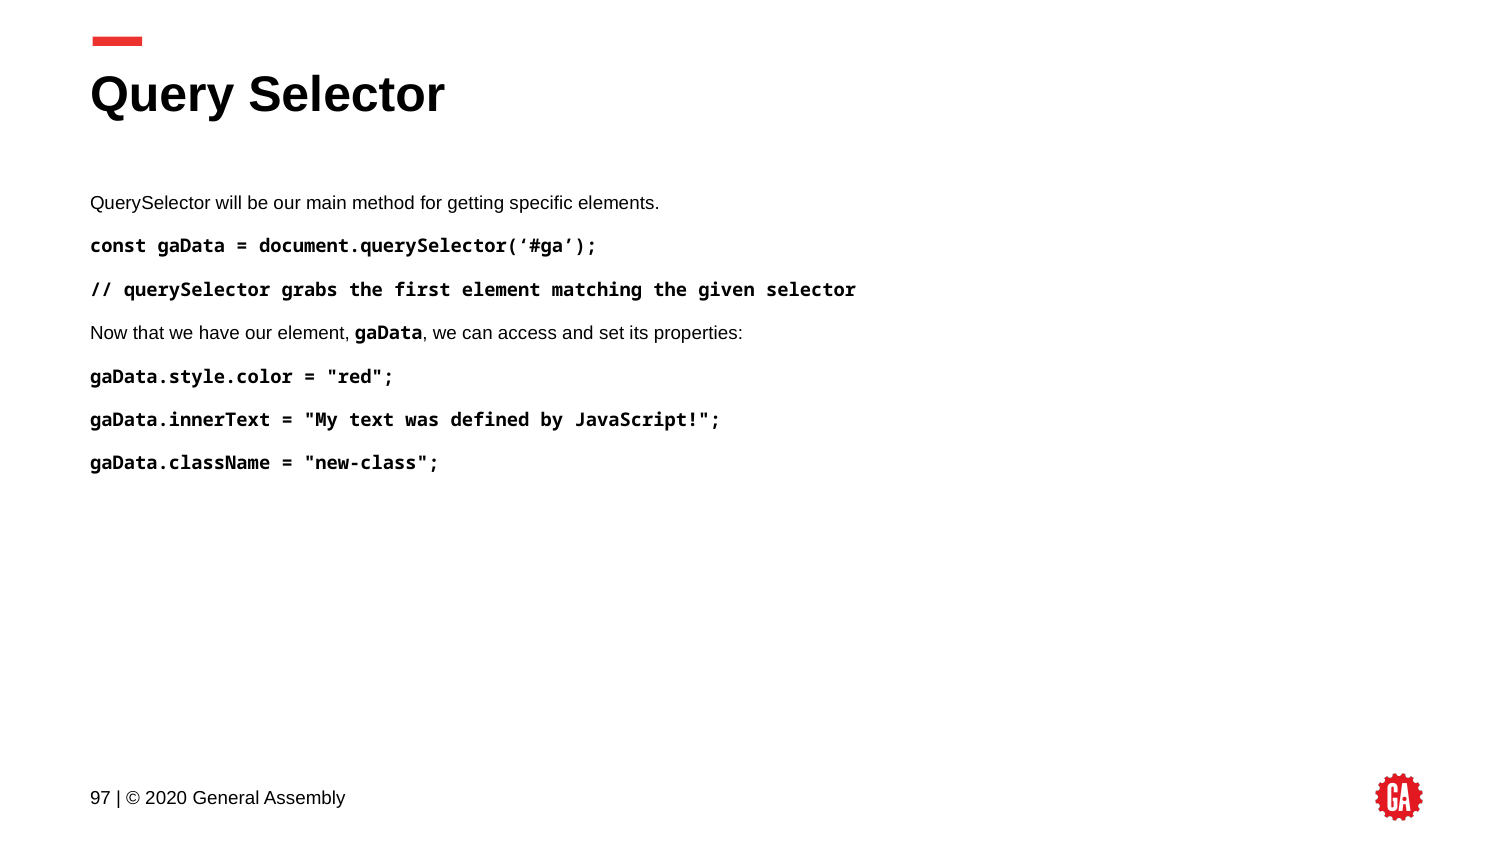

# Query Selector
QuerySelector will be our main method for getting specific elements.
const gaData = document.querySelector(‘#ga’);
// querySelector grabs the first element matching the given selector
Now that we have our element, gaData, we can access and set its properties:
gaData.style.color = "red";
gaData.innerText = "My text was defined by JavaScript!";
gaData.className = "new-class";
97 | © 2020 General Assembly